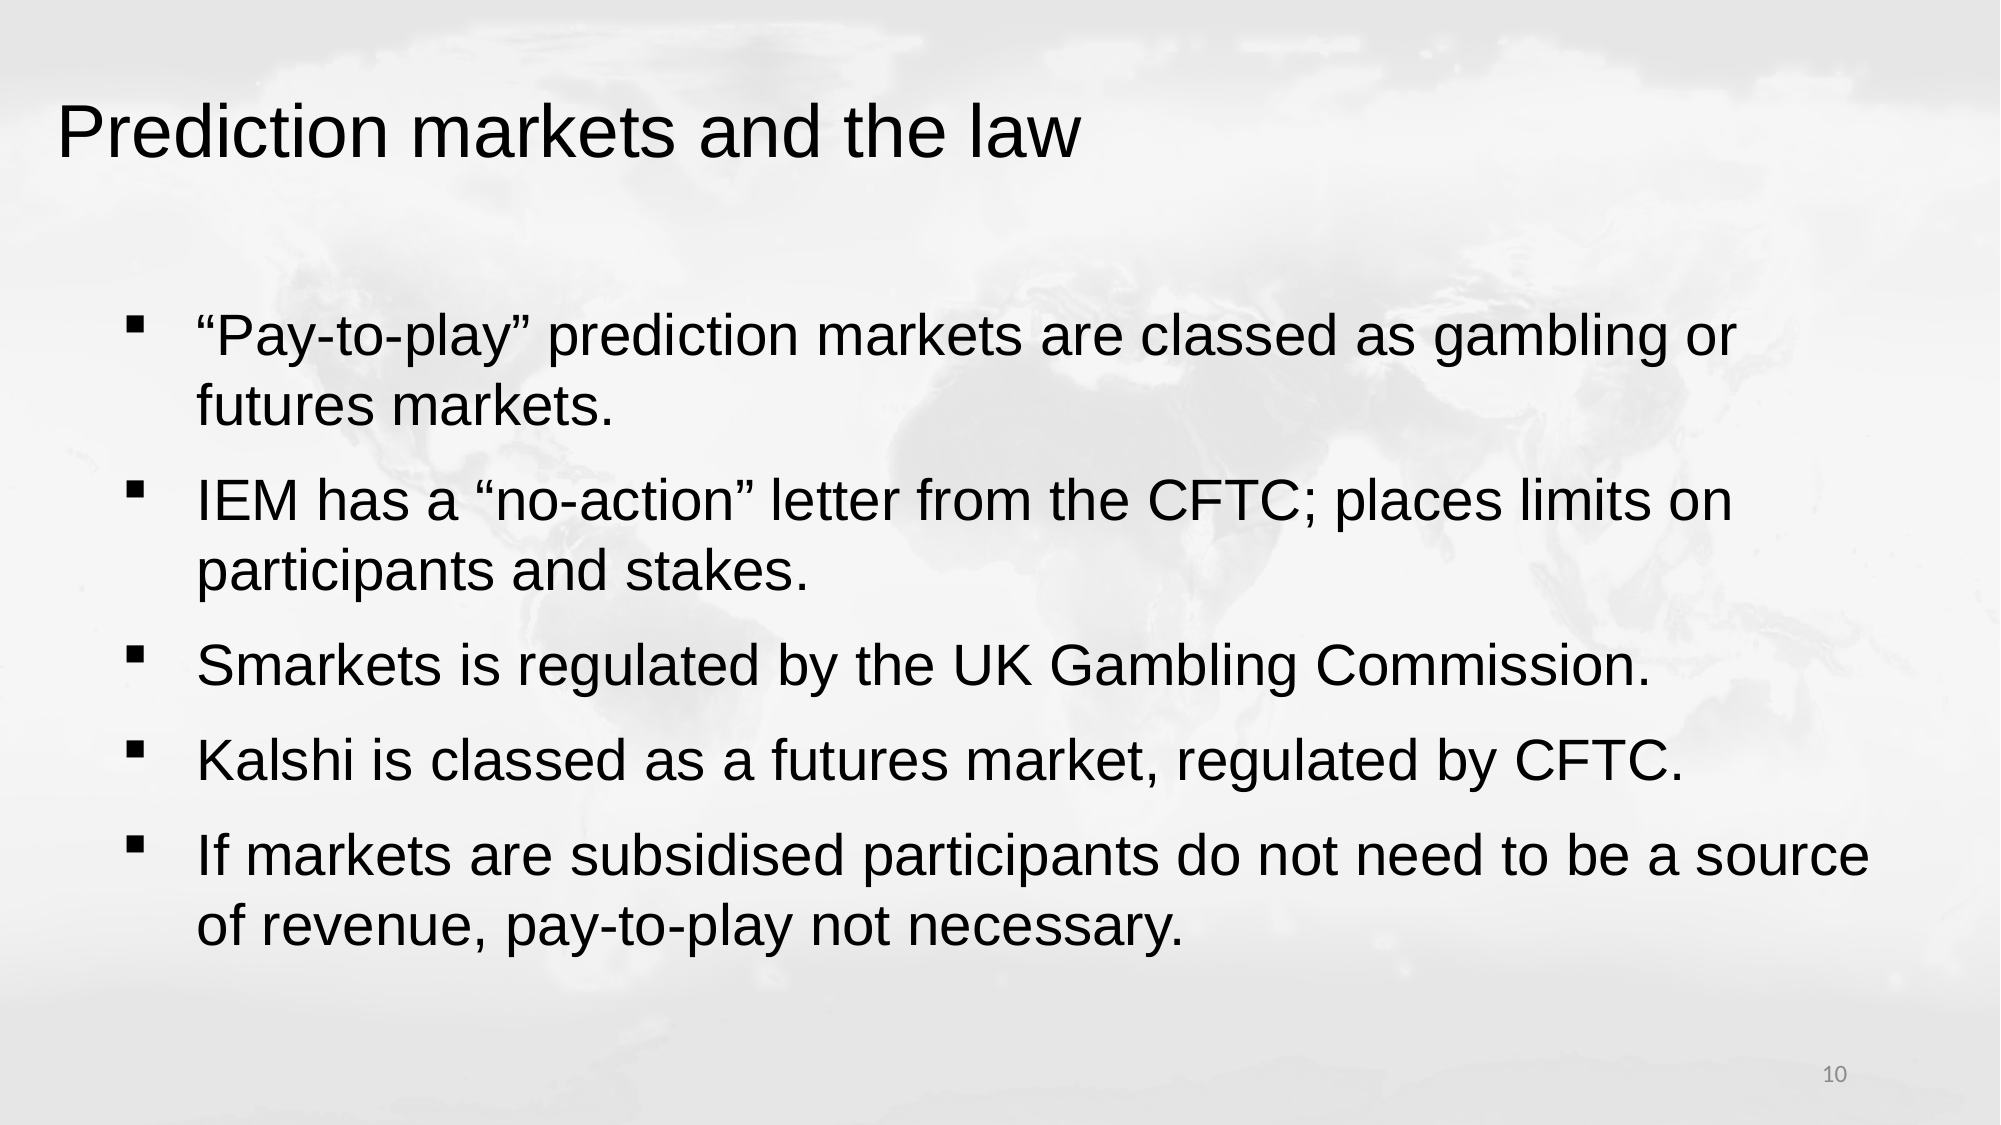

Prediction markets and the law
“Pay-to-play” prediction markets are classed as gambling or futures markets.
IEM has a “no-action” letter from the CFTC; places limits on participants and stakes.
Smarkets is regulated by the UK Gambling Commission.
Kalshi is classed as a futures market, regulated by CFTC.
If markets are subsidised participants do not need to be a source of revenue, pay-to-play not necessary.

10